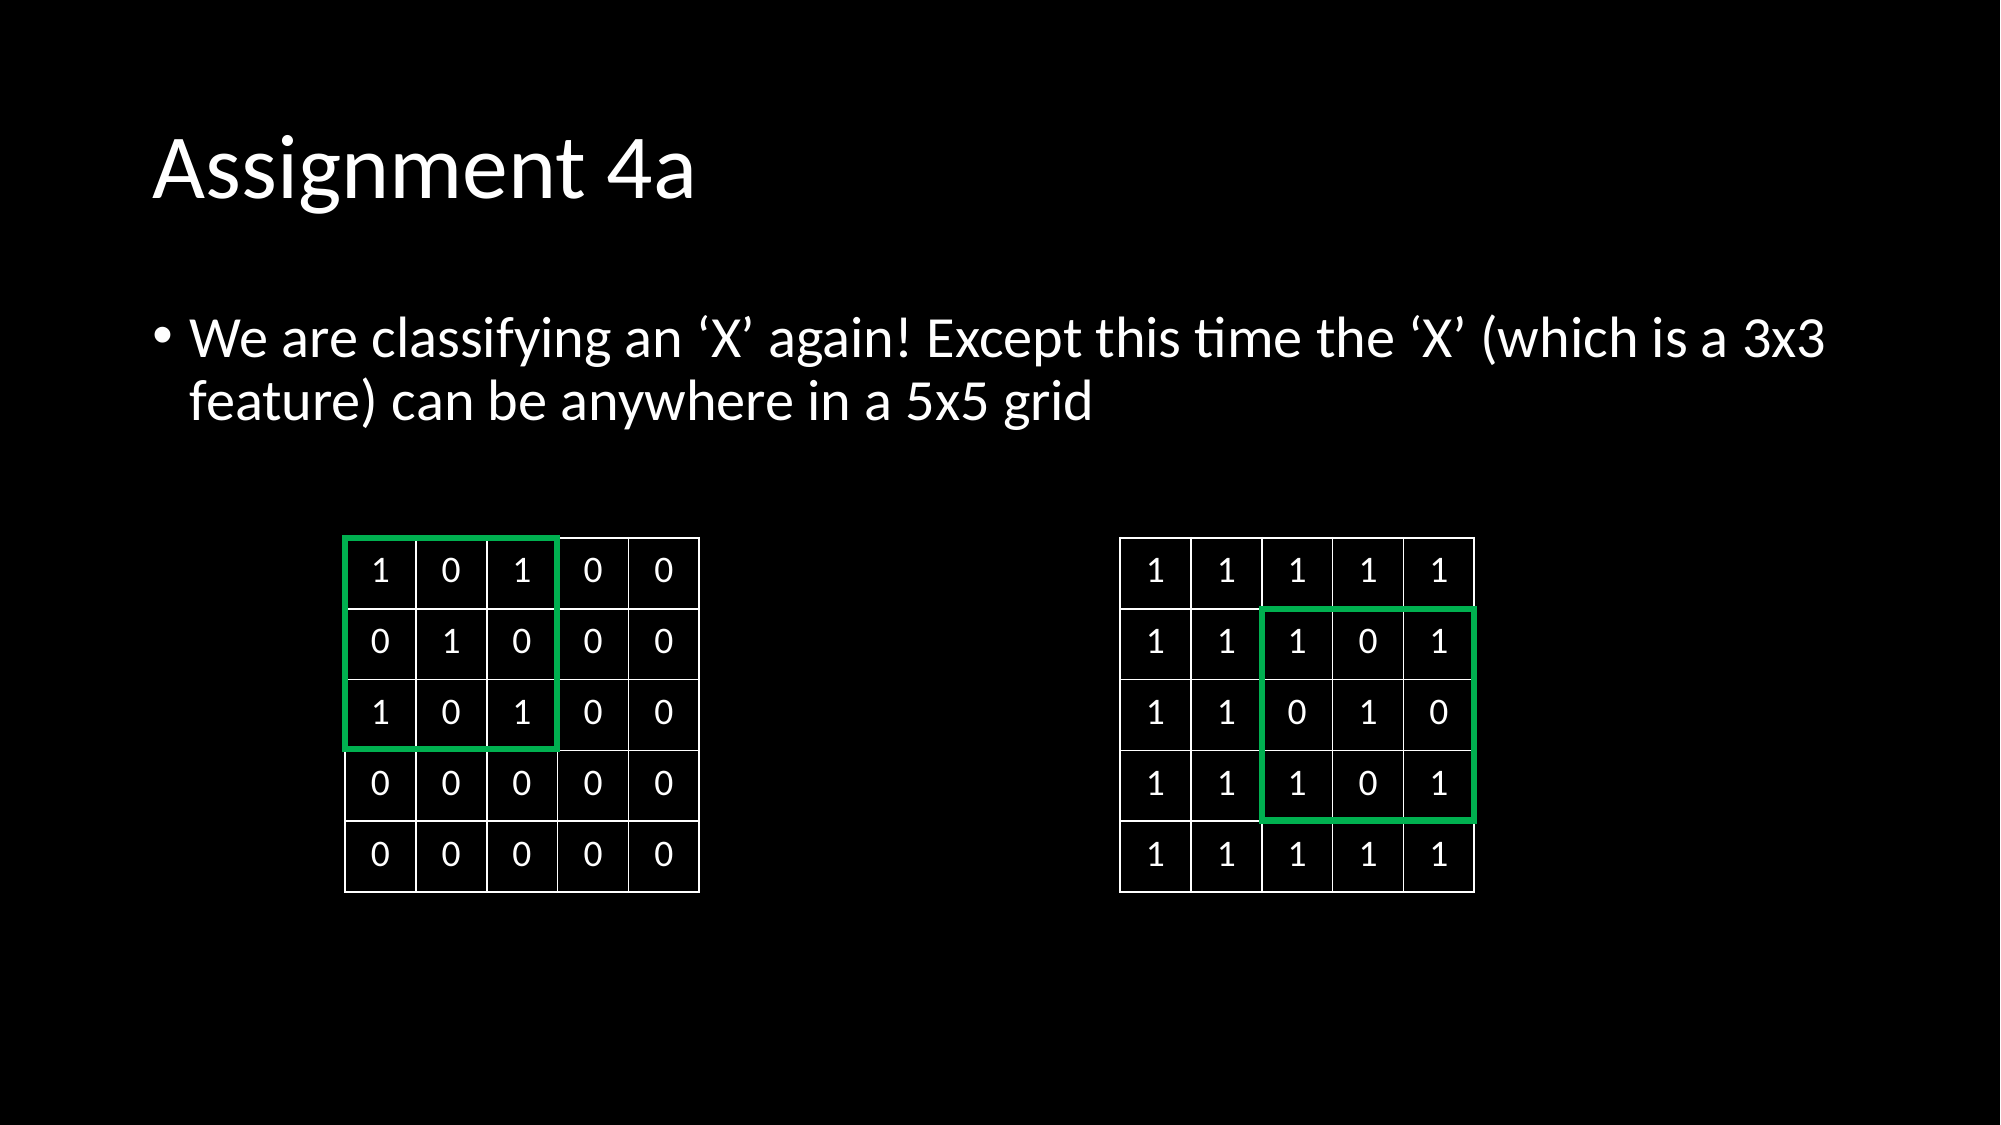

# Assignment 4a
We are classifying an ‘X’ again! Except this time the ‘X’ (which is a 3x3 feature) can be anywhere in a 5x5 grid
| 1 | 0 | 1 | 0 | 0 |
| --- | --- | --- | --- | --- |
| 0 | 1 | 0 | 0 | 0 |
| 1 | 0 | 1 | 0 | 0 |
| 0 | 0 | 0 | 0 | 0 |
| 0 | 0 | 0 | 0 | 0 |

| 1 | 1 | 1 | 1 | 1 |
| --- | --- | --- | --- | --- |
| 1 | 1 | 1 | 0 | 1 |
| 1 | 1 | 0 | 1 | 0 |
| 1 | 1 | 1 | 0 | 1 |
| 1 | 1 | 1 | 1 | 1 |